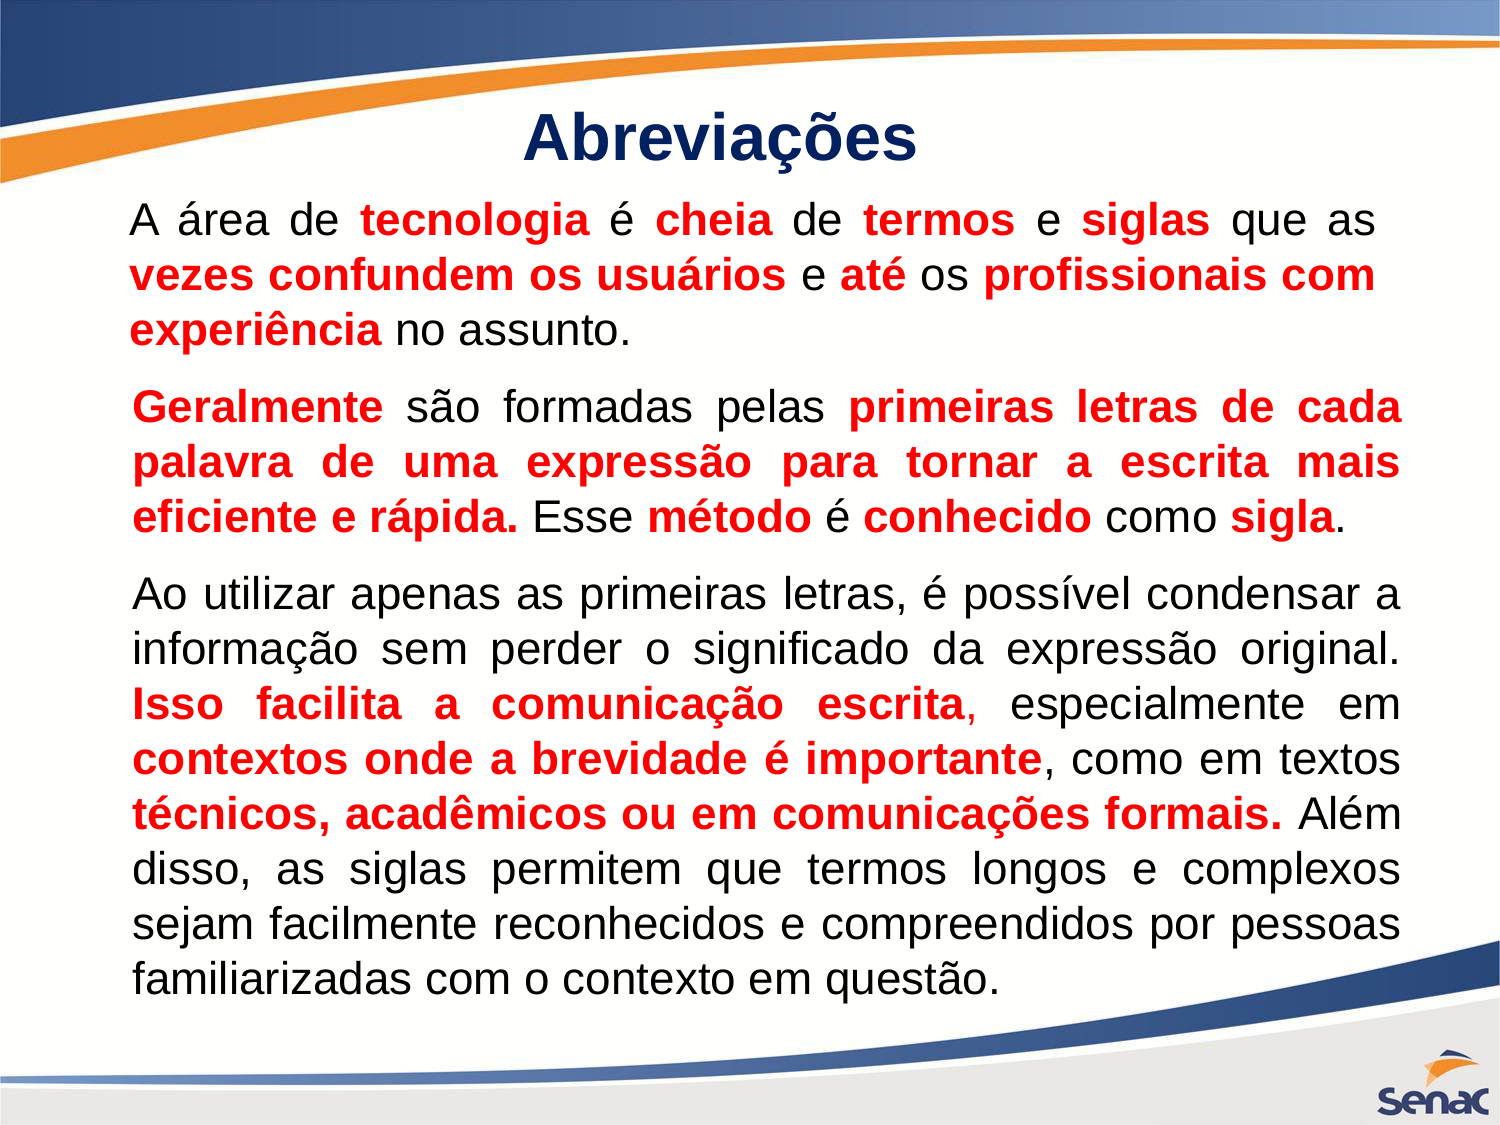

Abreviações
A área de tecnologia é cheia de termos e siglas que as vezes confundem os usuários e até os profissionais com experiência no assunto.
Geralmente são formadas pelas primeiras letras de cada palavra de uma expressão para tornar a escrita mais eficiente e rápida. Esse método é conhecido como sigla.
Ao utilizar apenas as primeiras letras, é possível condensar a informação sem perder o significado da expressão original. Isso facilita a comunicação escrita, especialmente em contextos onde a brevidade é importante, como em textos técnicos, acadêmicos ou em comunicações formais. Além disso, as siglas permitem que termos longos e complexos sejam facilmente reconhecidos e compreendidos por pessoas familiarizadas com o contexto em questão.